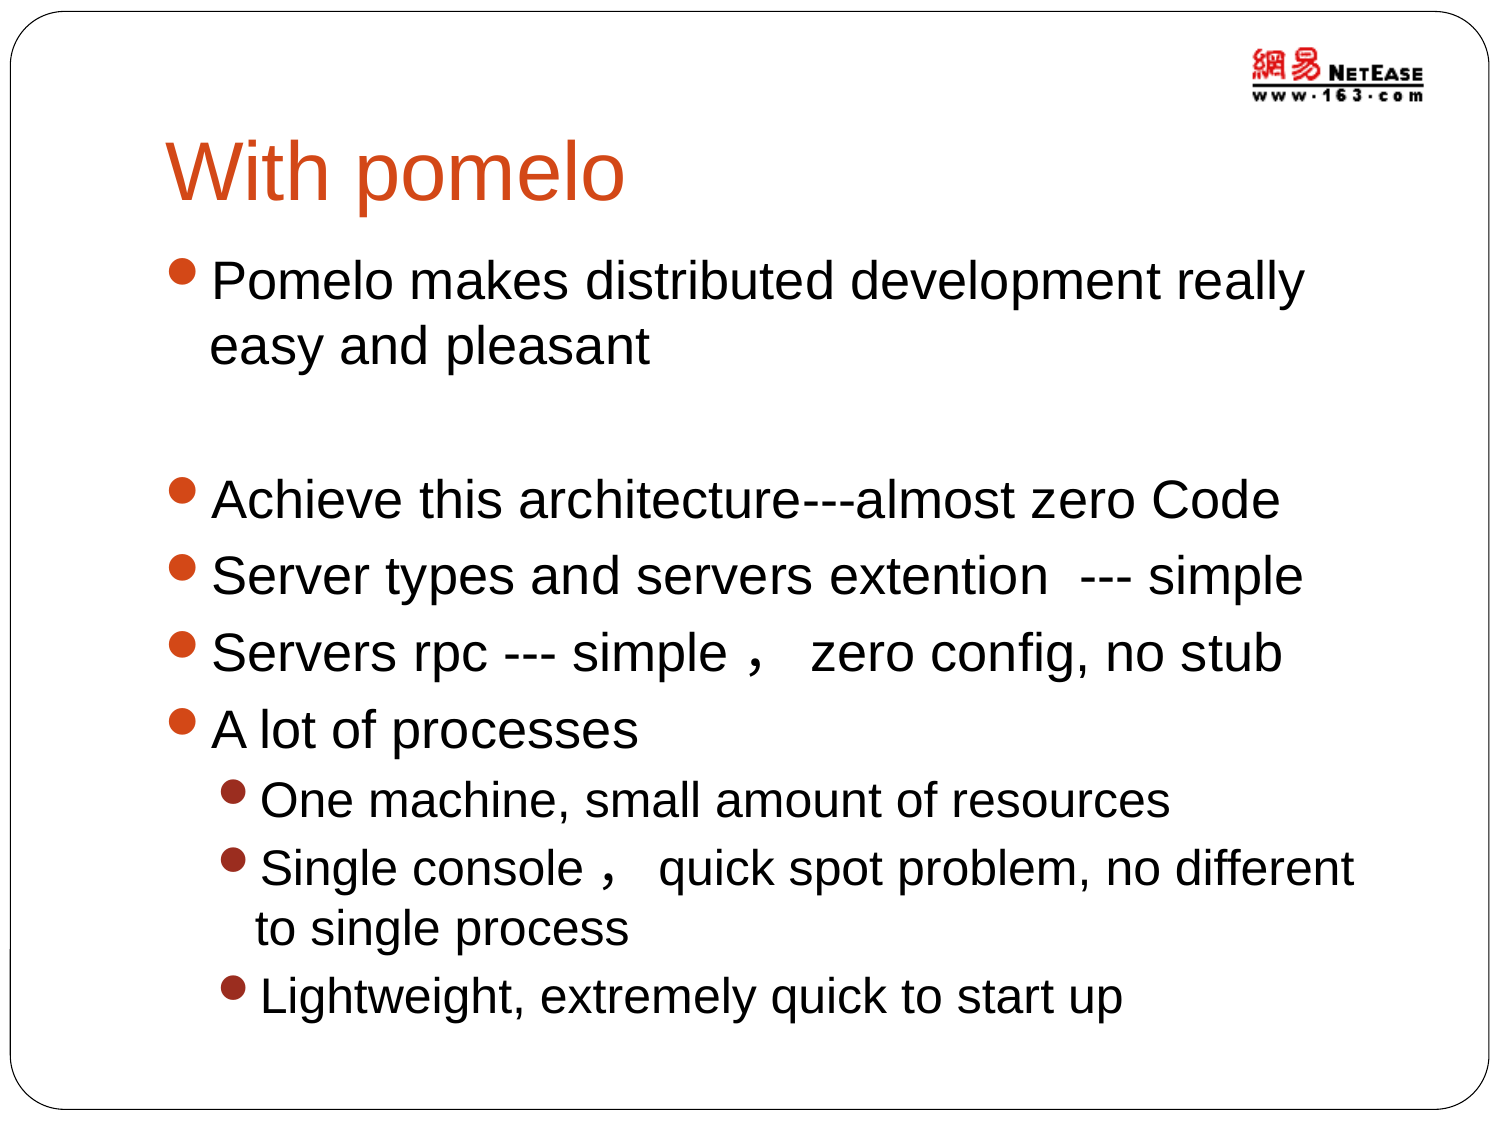

# With pomelo
Pomelo makes distributed development really easy and pleasant

Achieve this architecture---almost zero Code
Server types and servers extention  --- simple
Servers rpc --- simple，zero config, no stub
A lot of processes
One machine, small amount of resources
Single console，quick spot problem, no different to single process
Lightweight, extremely quick to start up